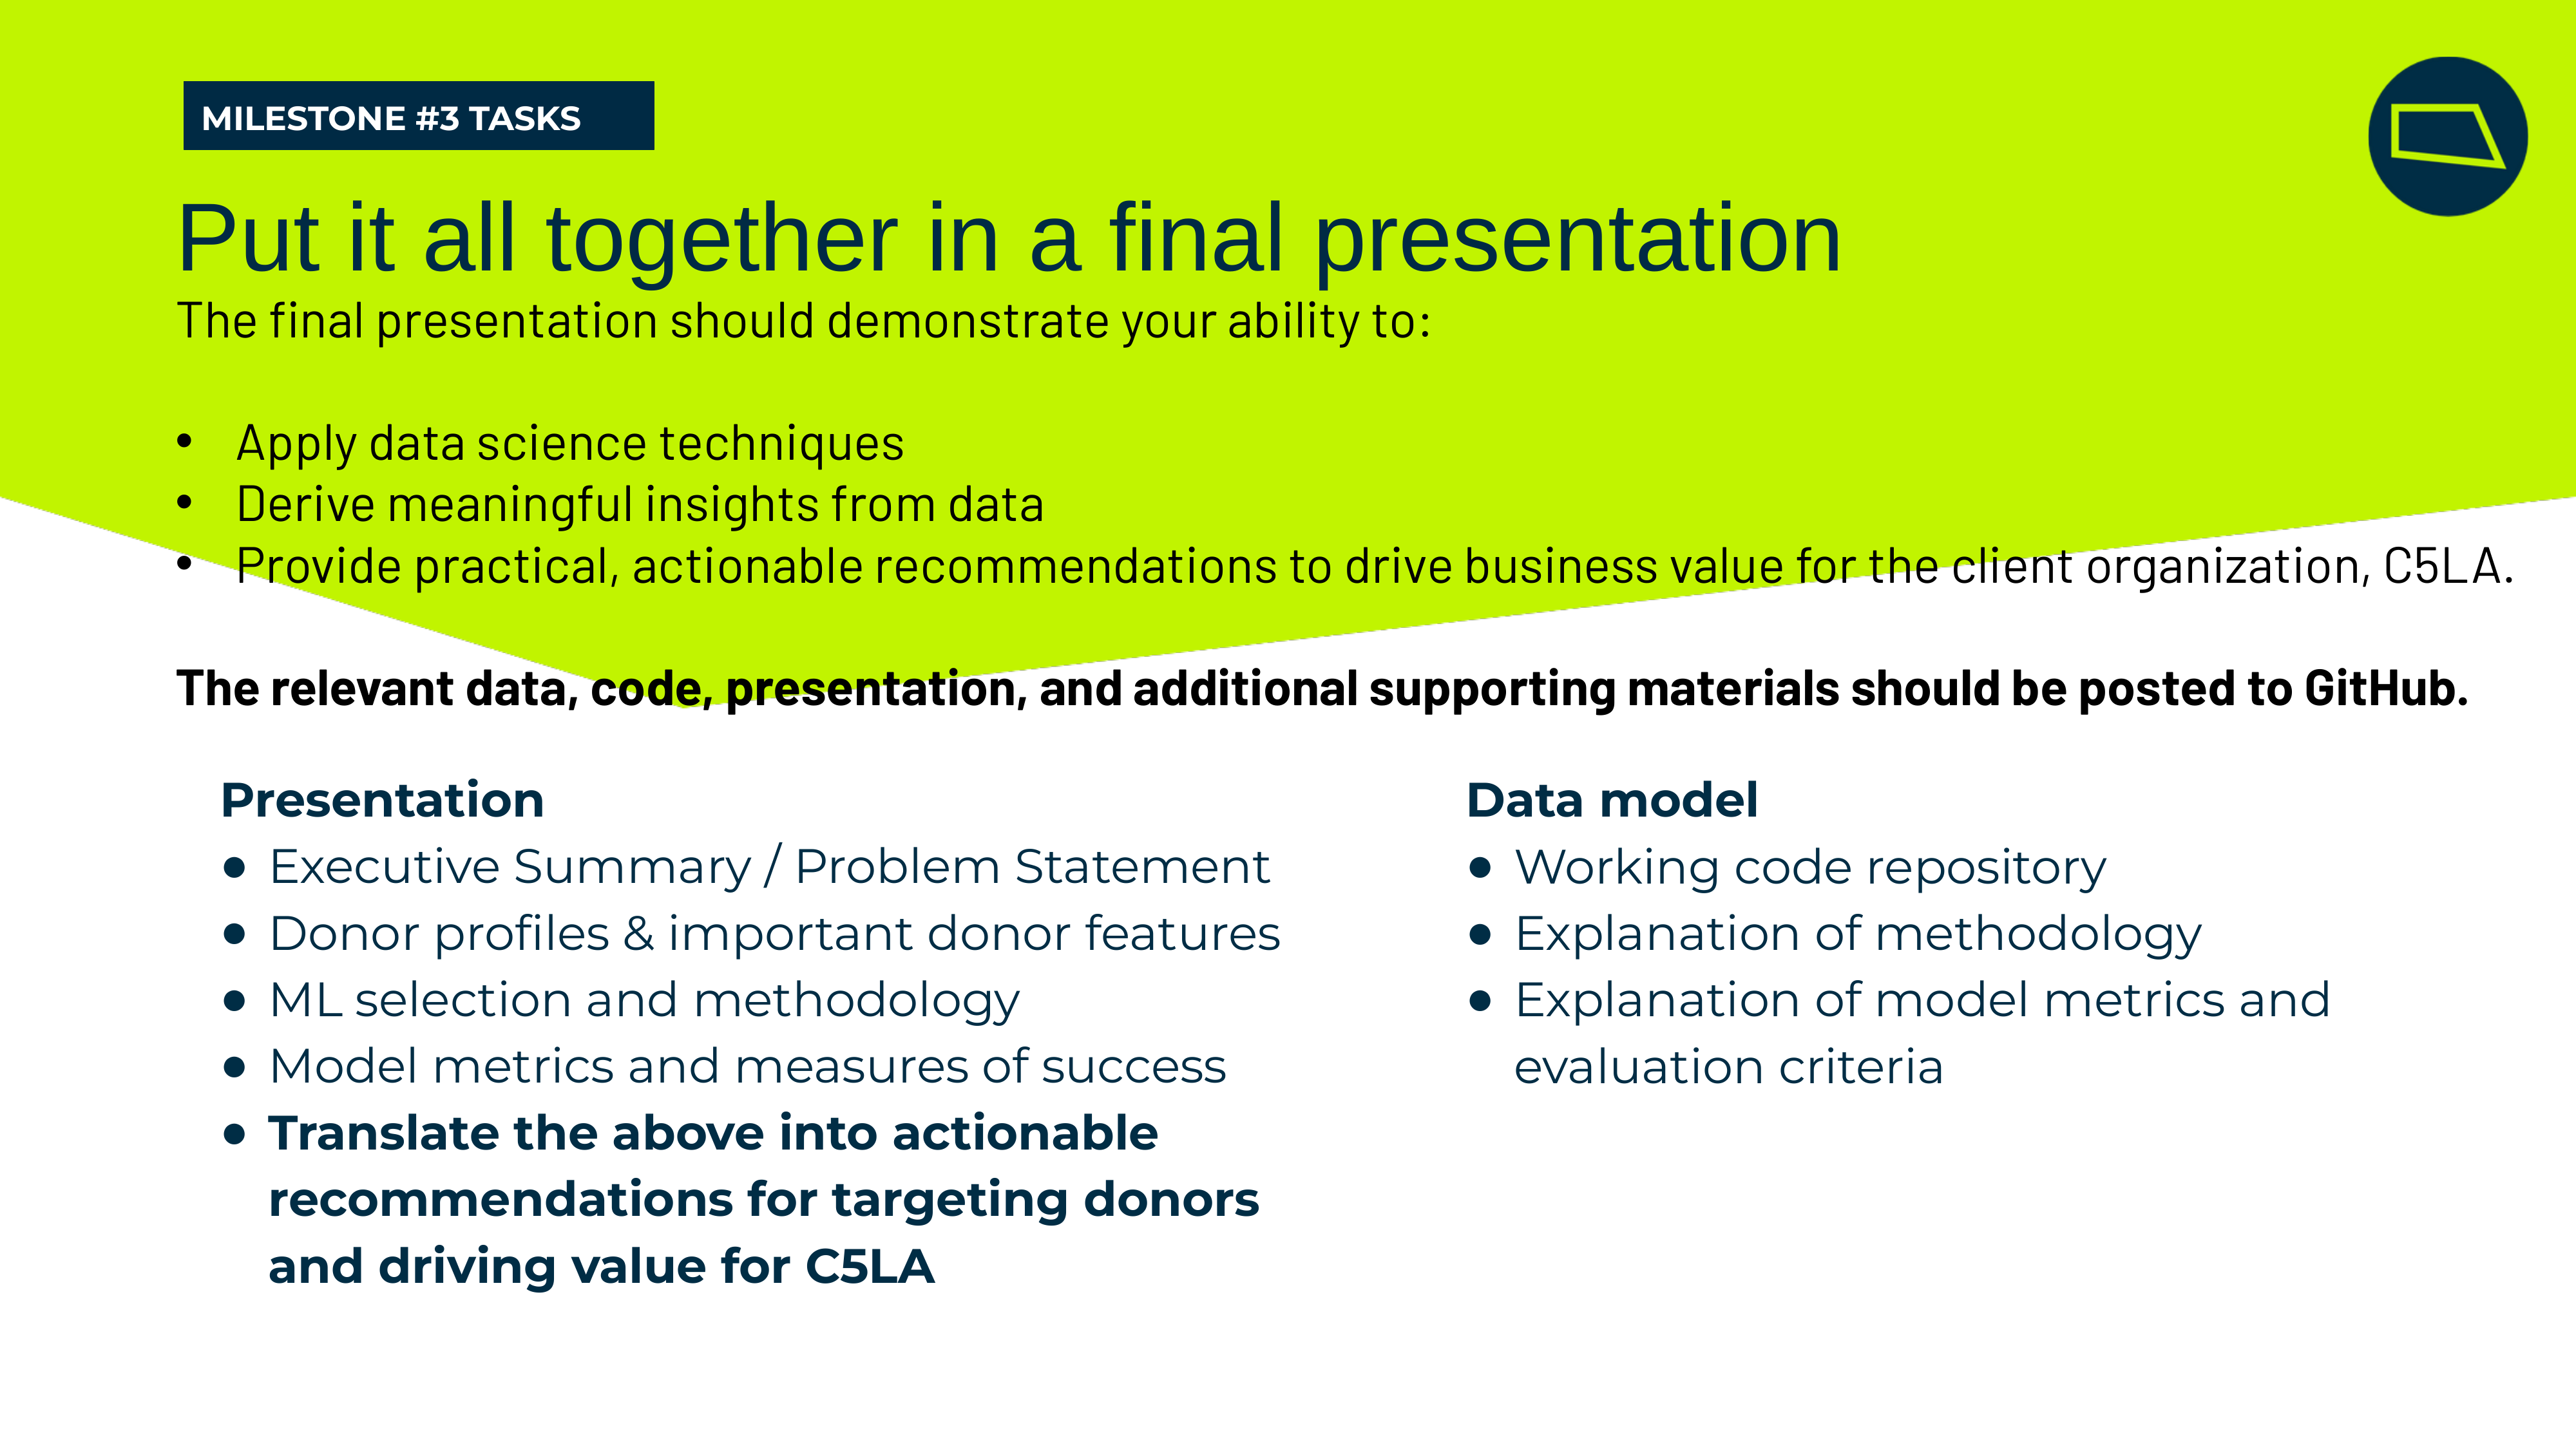

MILESTONE #3 TASKS
# Put it all together in a final presentation
The final presentation should demonstrate your ability to:

Apply data science techniques
Derive meaningful insights from data
Provide practical, actionable recommendations to drive business value for the client organization, C5LA.

The relevant data, code, presentation, and additional supporting materials should be posted to GitHub.
Presentation
Executive Summary / Problem Statement
Donor profiles & important donor features
ML selection and methodology
Model metrics and measures of success
Translate the above into actionable recommendations for targeting donors and driving value for C5LA
Data model
Working code repository
Explanation of methodology
Explanation of model metrics and evaluation criteria